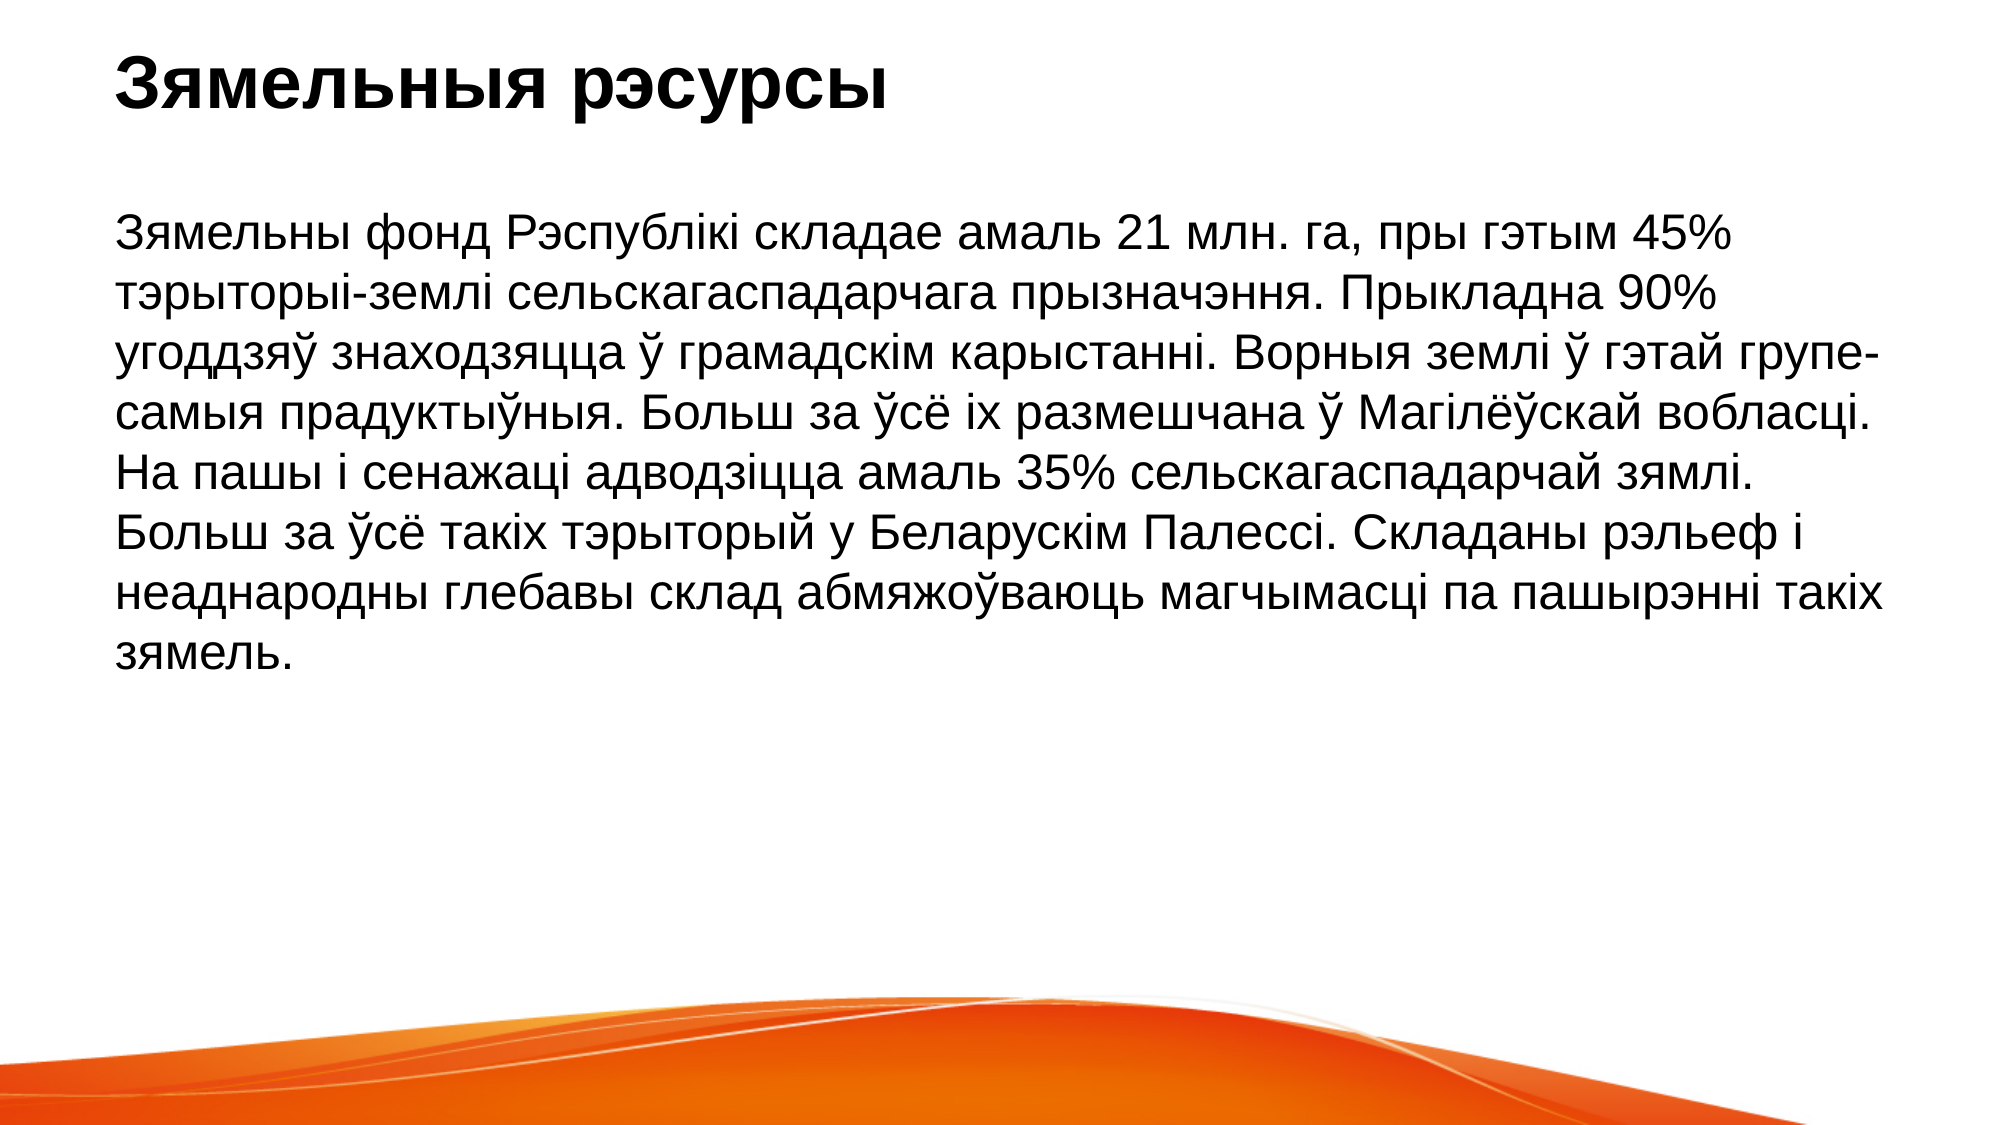

# Зямельныя рэсурсы
Зямельны фонд Рэспублікі складае амаль 21 млн. га, пры гэтым 45% тэрыторыі-землі сельскагаспадарчага прызначэння. Прыкладна 90% угоддзяў знаходзяцца ў грамадскім карыстанні. Ворныя землі ў гэтай групе-самыя прадуктыўныя. Больш за ўсё іх размешчана ў Магілёўскай вобласці. На пашы і сенажаці адводзіцца амаль 35% сельскагаспадарчай зямлі. Больш за ўсё такіх тэрыторый у Беларускім Палессі. Складаны рэльеф і неаднародны глебавы склад абмяжоўваюць магчымасці па пашырэнні такіх зямель.